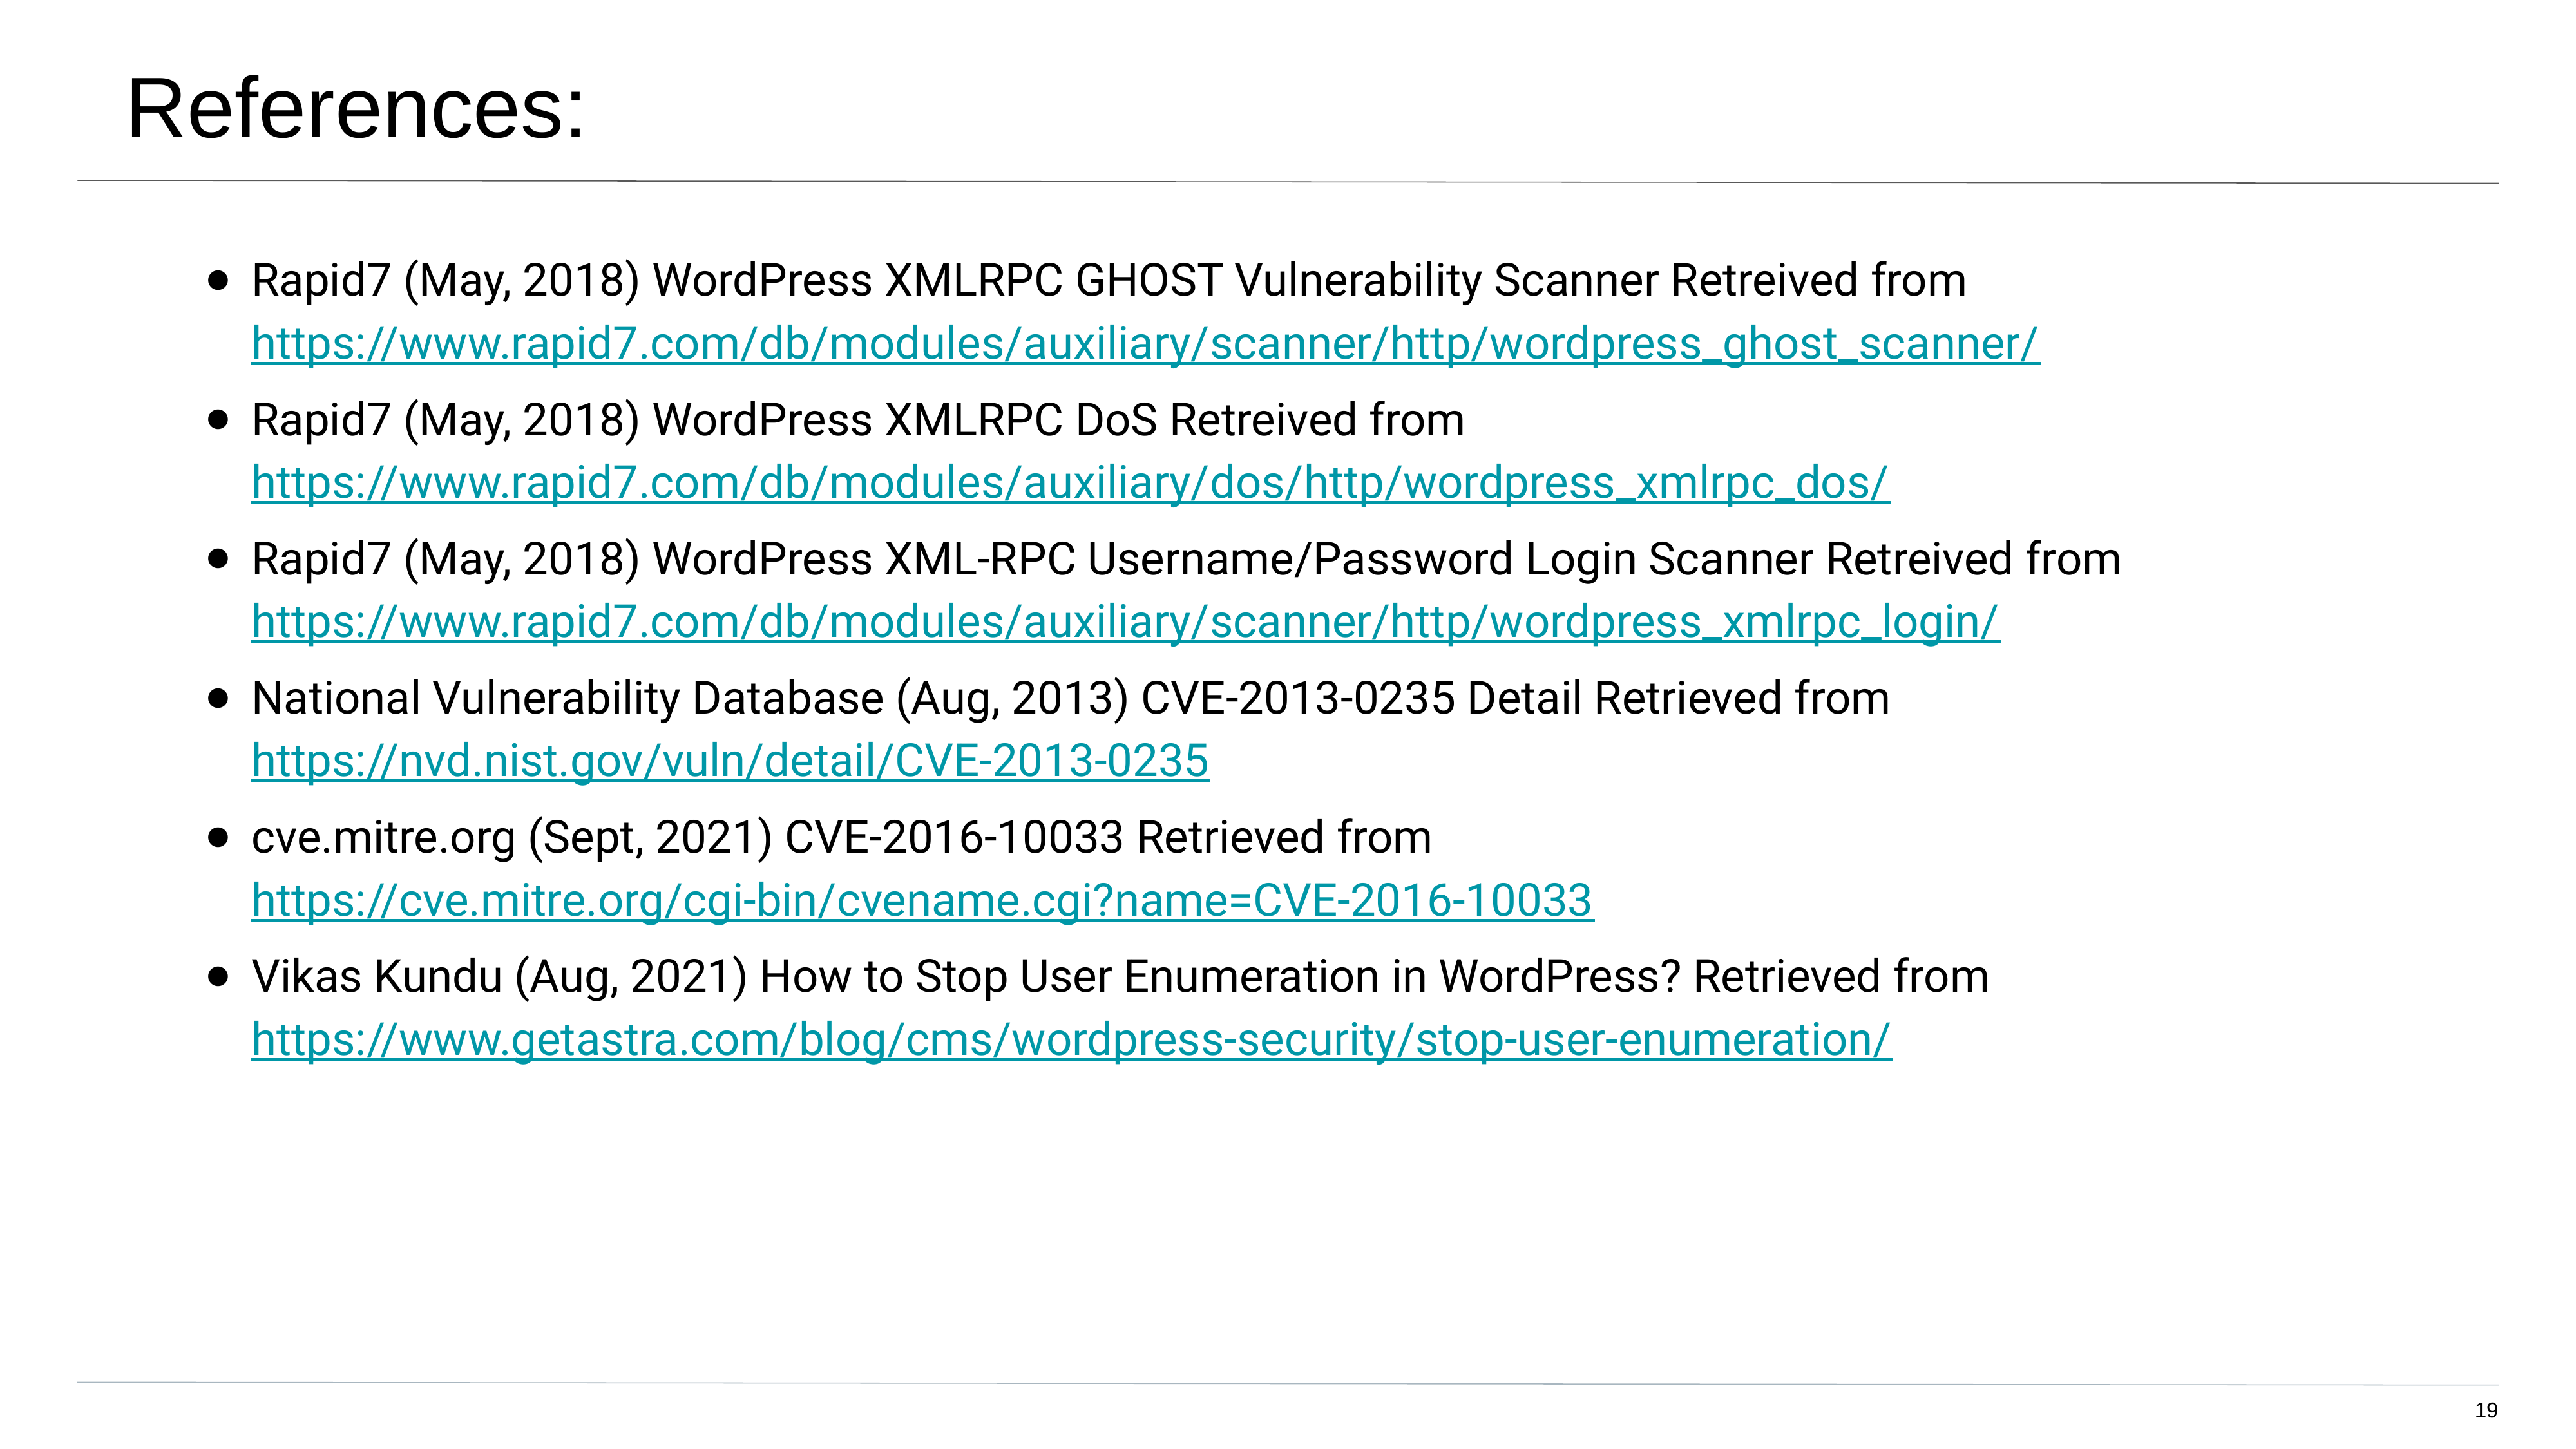

# References:
Rapid7 (May, 2018) WordPress XMLRPC GHOST Vulnerability Scanner Retreived from https://www.rapid7.com/db/modules/auxiliary/scanner/http/wordpress_ghost_scanner/
Rapid7 (May, 2018) WordPress XMLRPC DoS Retreived from https://www.rapid7.com/db/modules/auxiliary/dos/http/wordpress_xmlrpc_dos/
Rapid7 (May, 2018) WordPress XML-RPC Username/Password Login Scanner Retreived from https://www.rapid7.com/db/modules/auxiliary/scanner/http/wordpress_xmlrpc_login/
National Vulnerability Database (Aug, 2013) CVE-2013-0235 Detail Retrieved from https://nvd.nist.gov/vuln/detail/CVE-2013-0235
cve.mitre.org (Sept, 2021) CVE-2016-10033 Retrieved from https://cve.mitre.org/cgi-bin/cvename.cgi?name=CVE-2016-10033
Vikas Kundu (Aug, 2021) How to Stop User Enumeration in WordPress? Retrieved from https://www.getastra.com/blog/cms/wordpress-security/stop-user-enumeration/

19